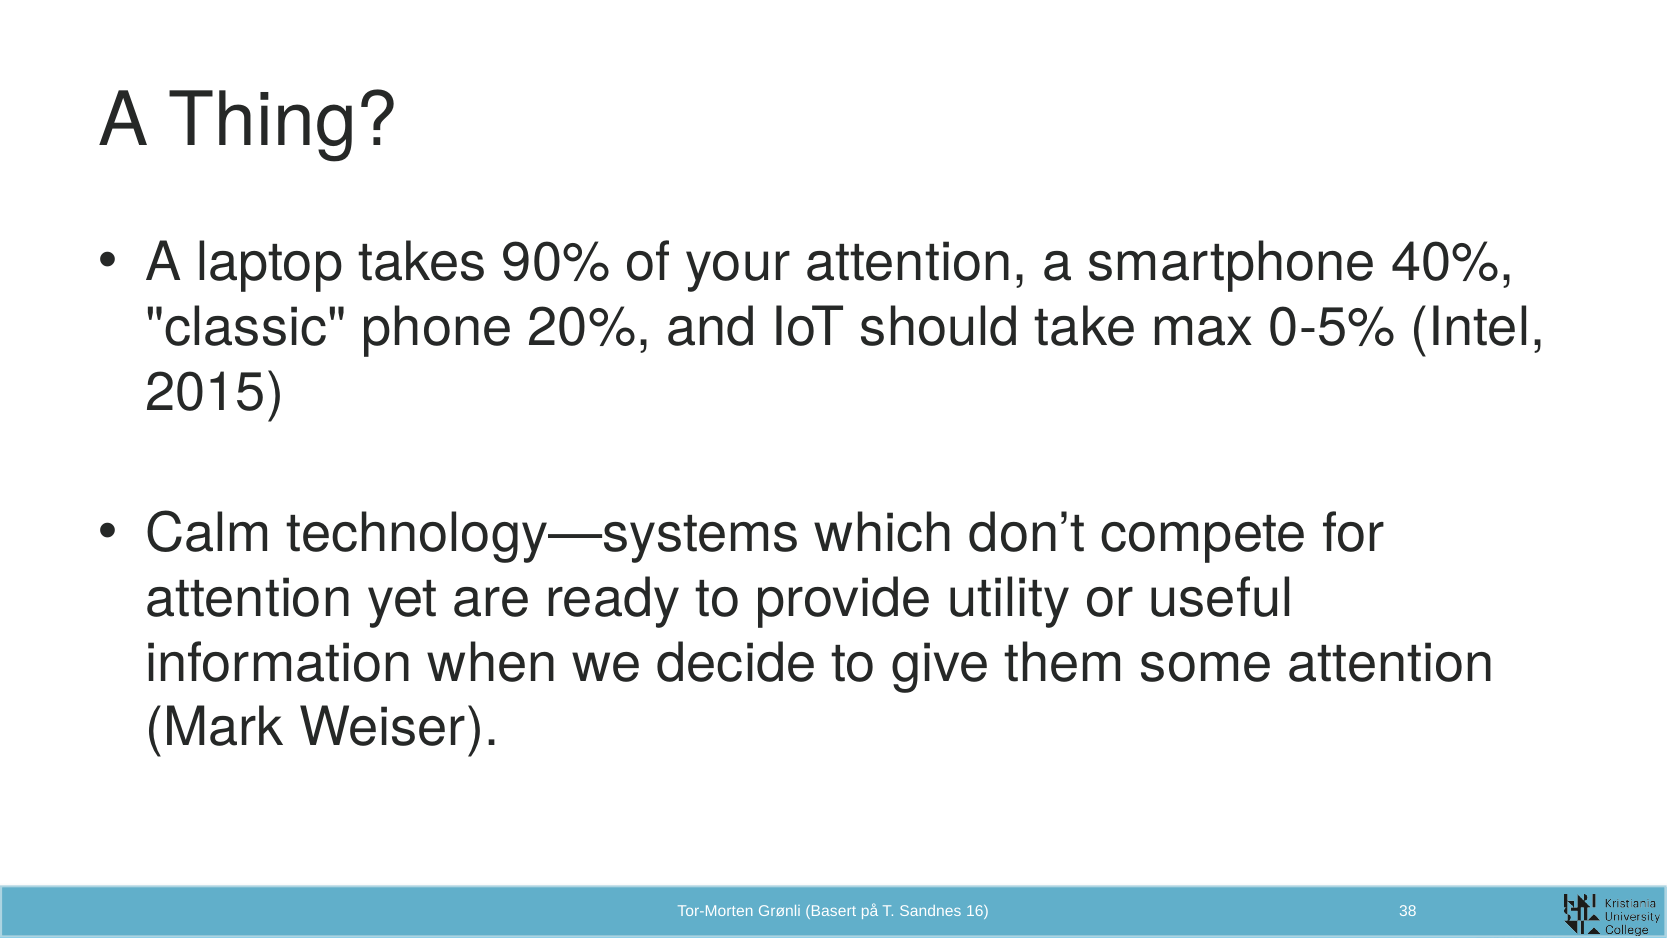

# A Thing?
A laptop takes 90% of your attention, a smartphone 40%, "classic" phone 20%, and IoT should take max 0-5% (Intel, 2015)

Calm technology—systems which don’t compete for attention yet are ready to provide utility or useful information when we decide to give them some attention (Mark Weiser).

Tor-Morten Grønli (Basert på T. Sandnes 16)
38